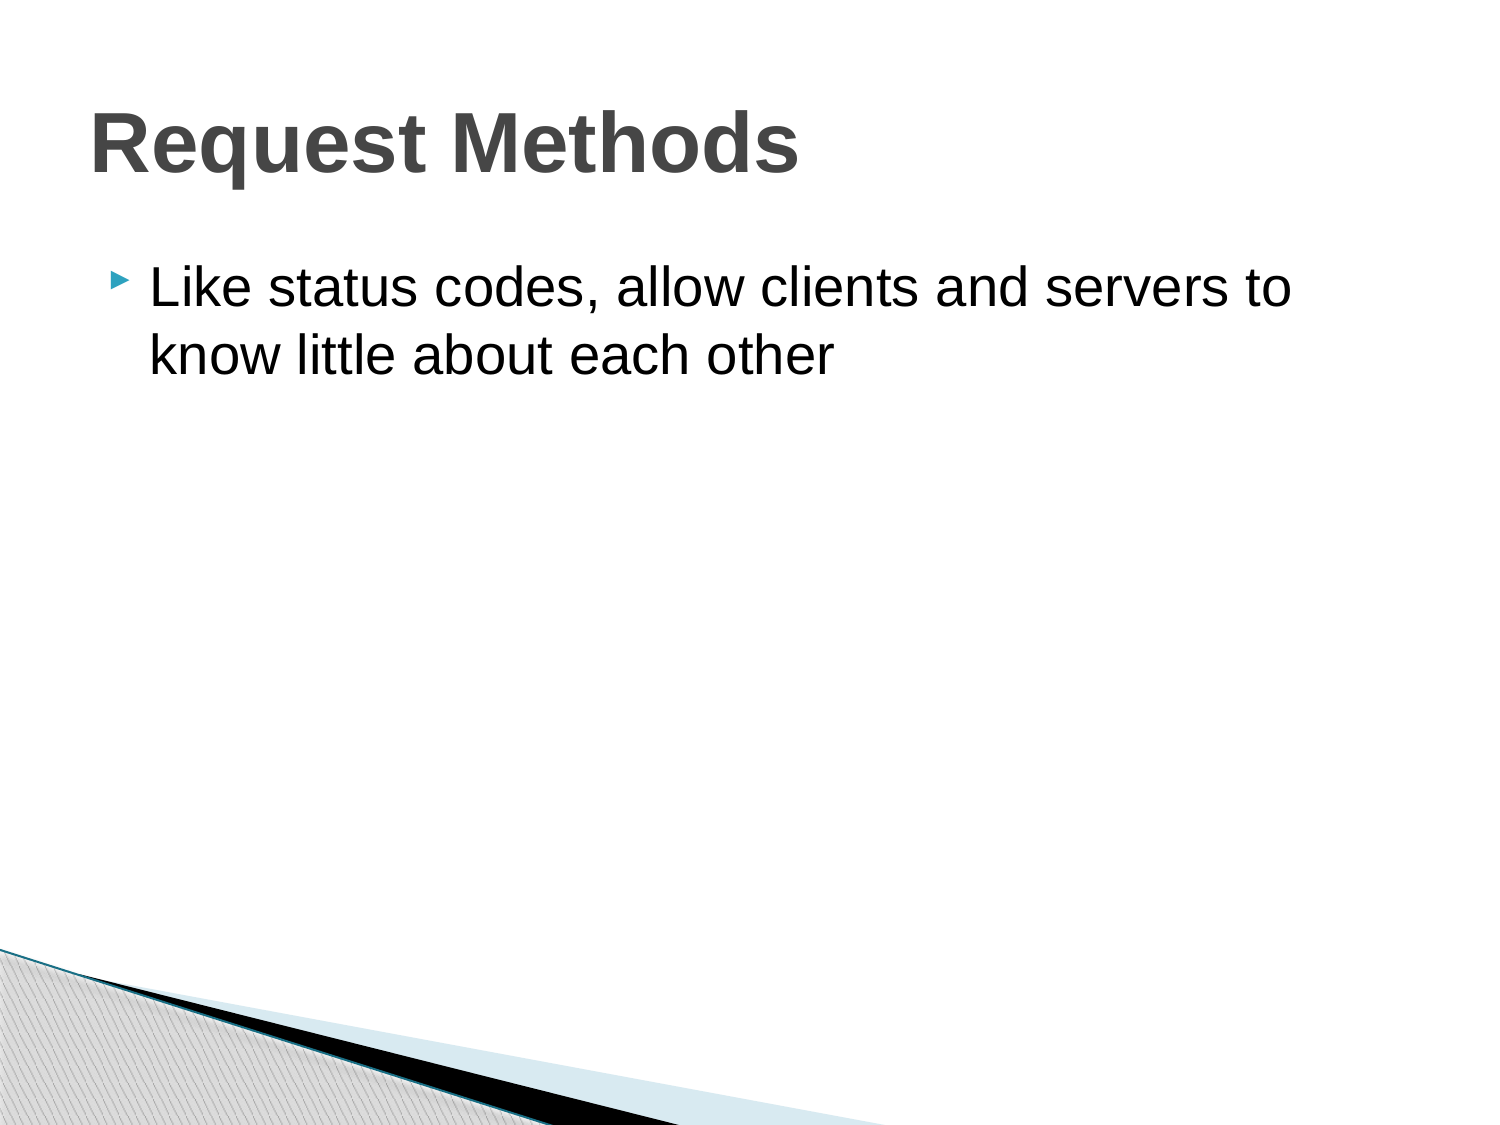

# Request Methods
Like status codes, allow clients and servers to know little about each other